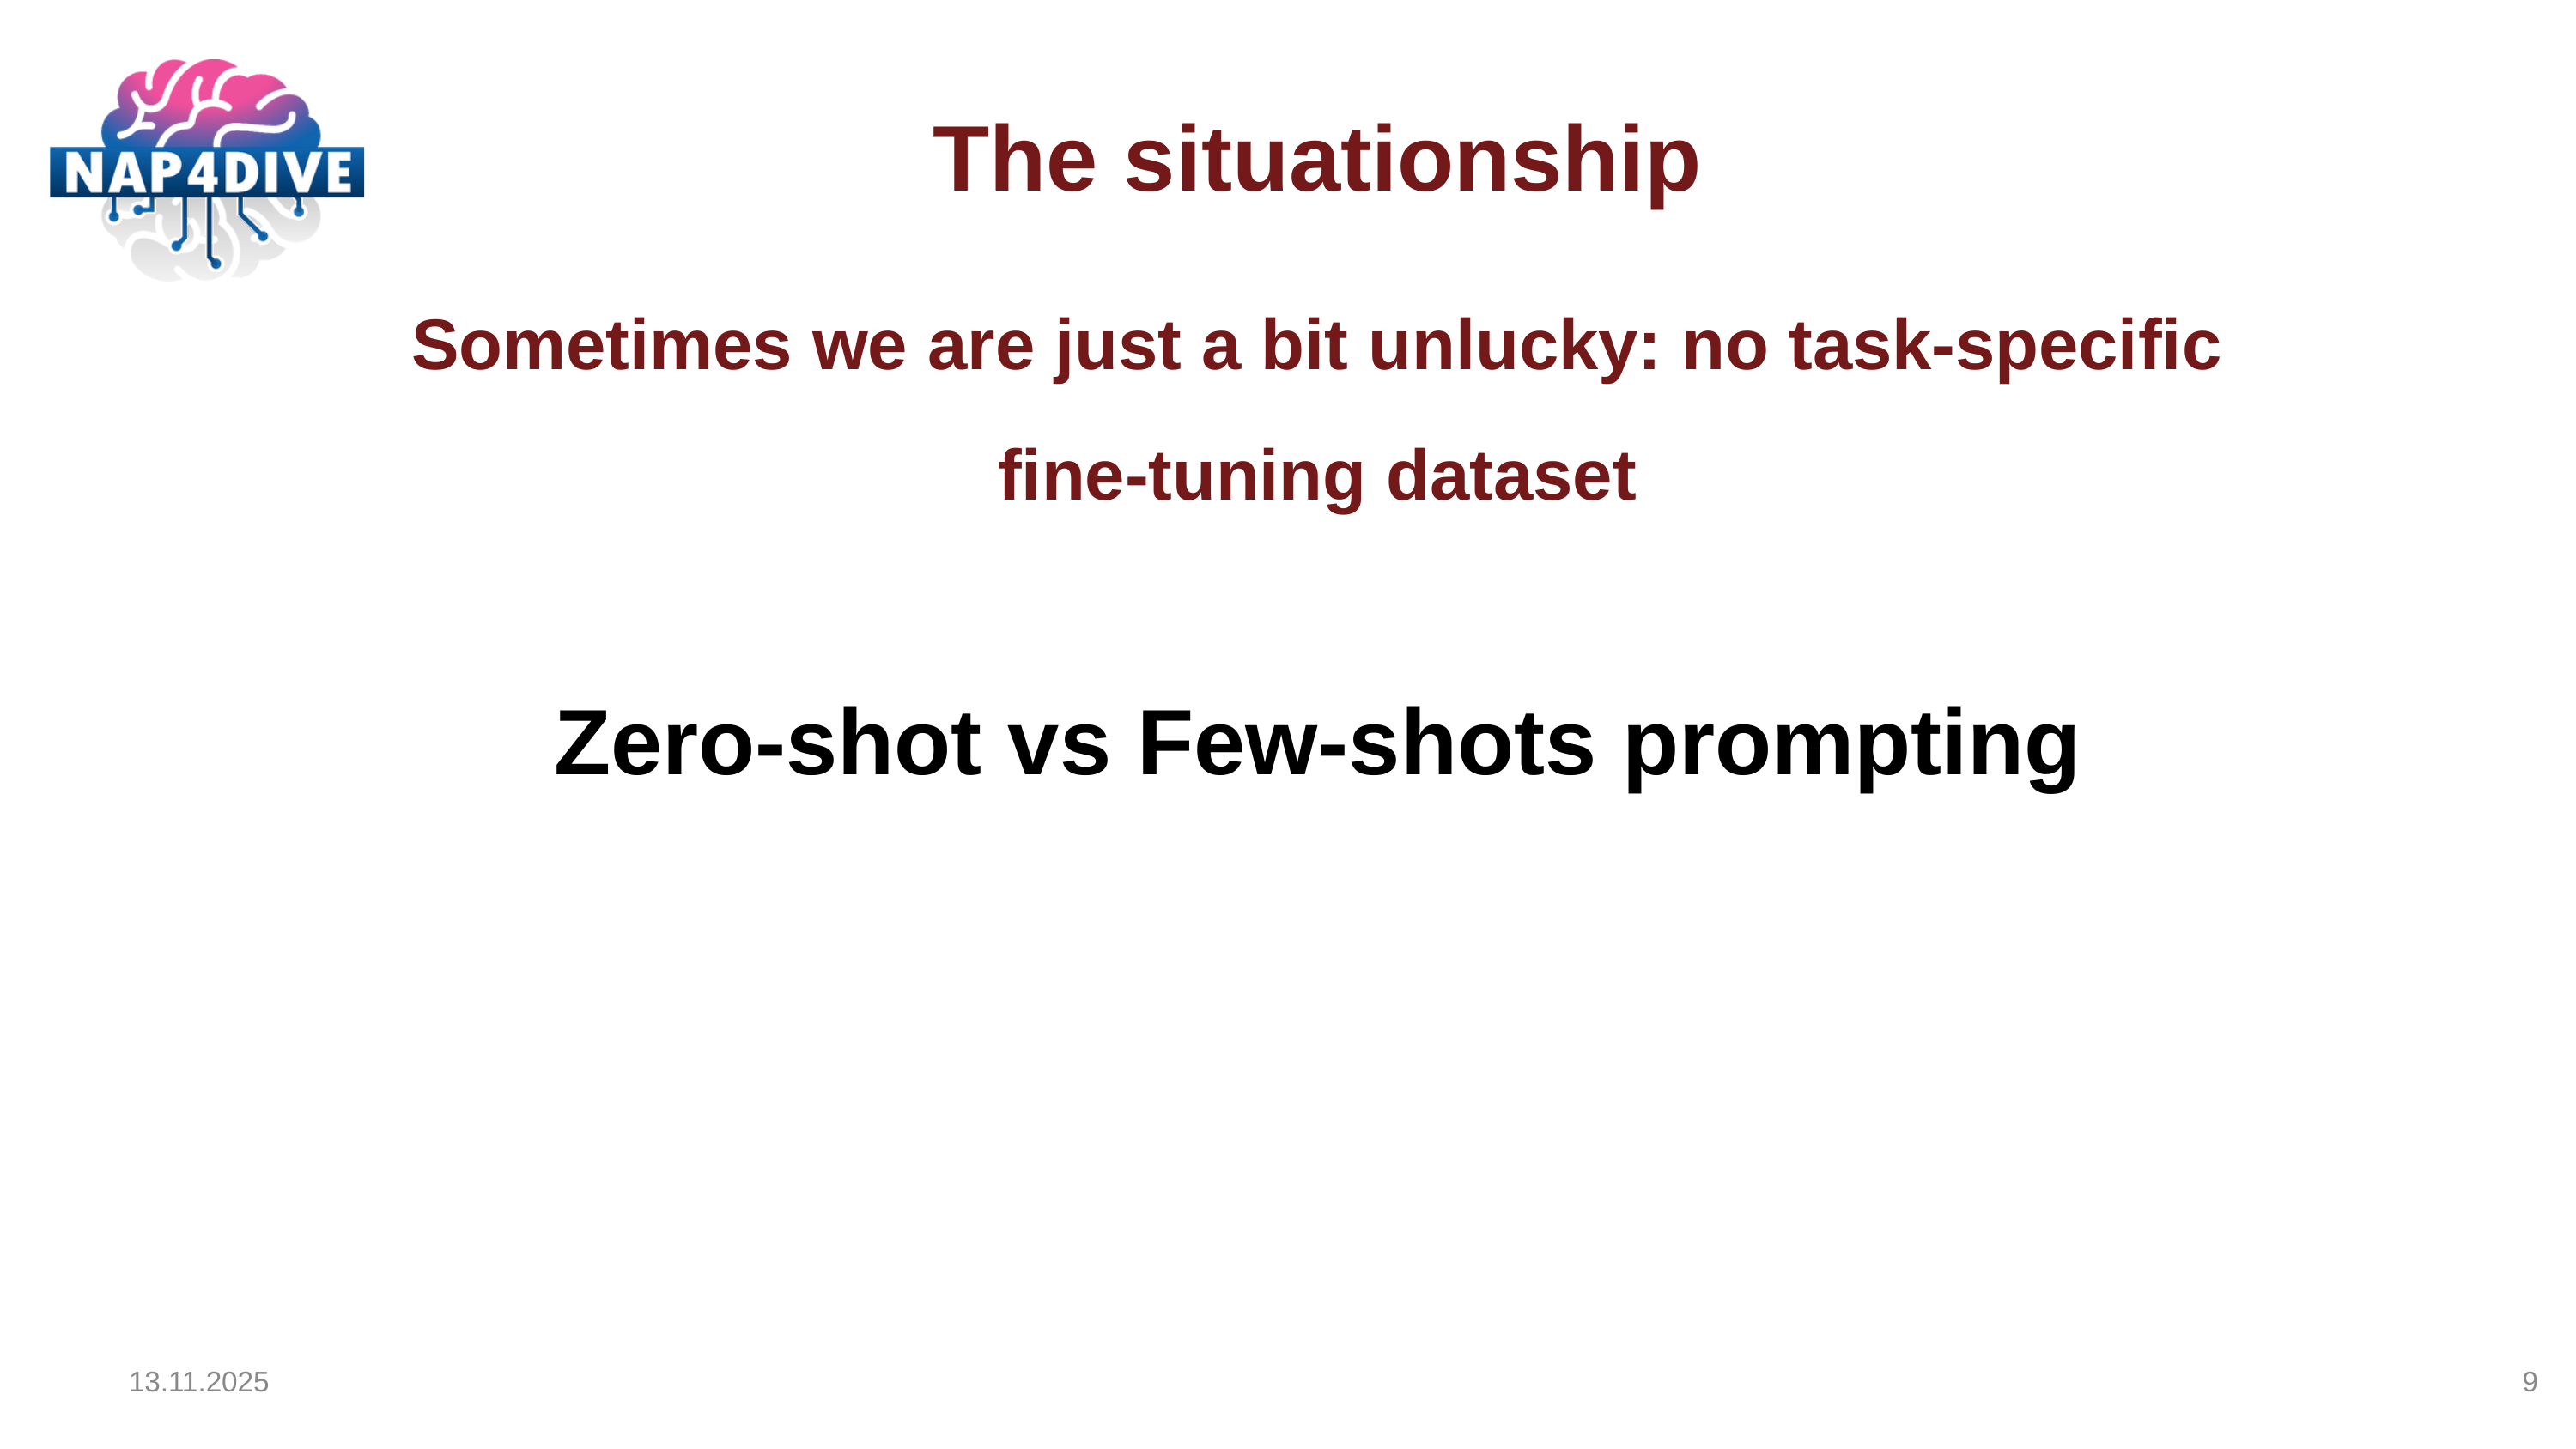

The situationship
Sometimes we are just a bit unlucky: no task-specific fine-tuning dataset
Zero-shot vs Few-shots prompting

13.11.2025

9